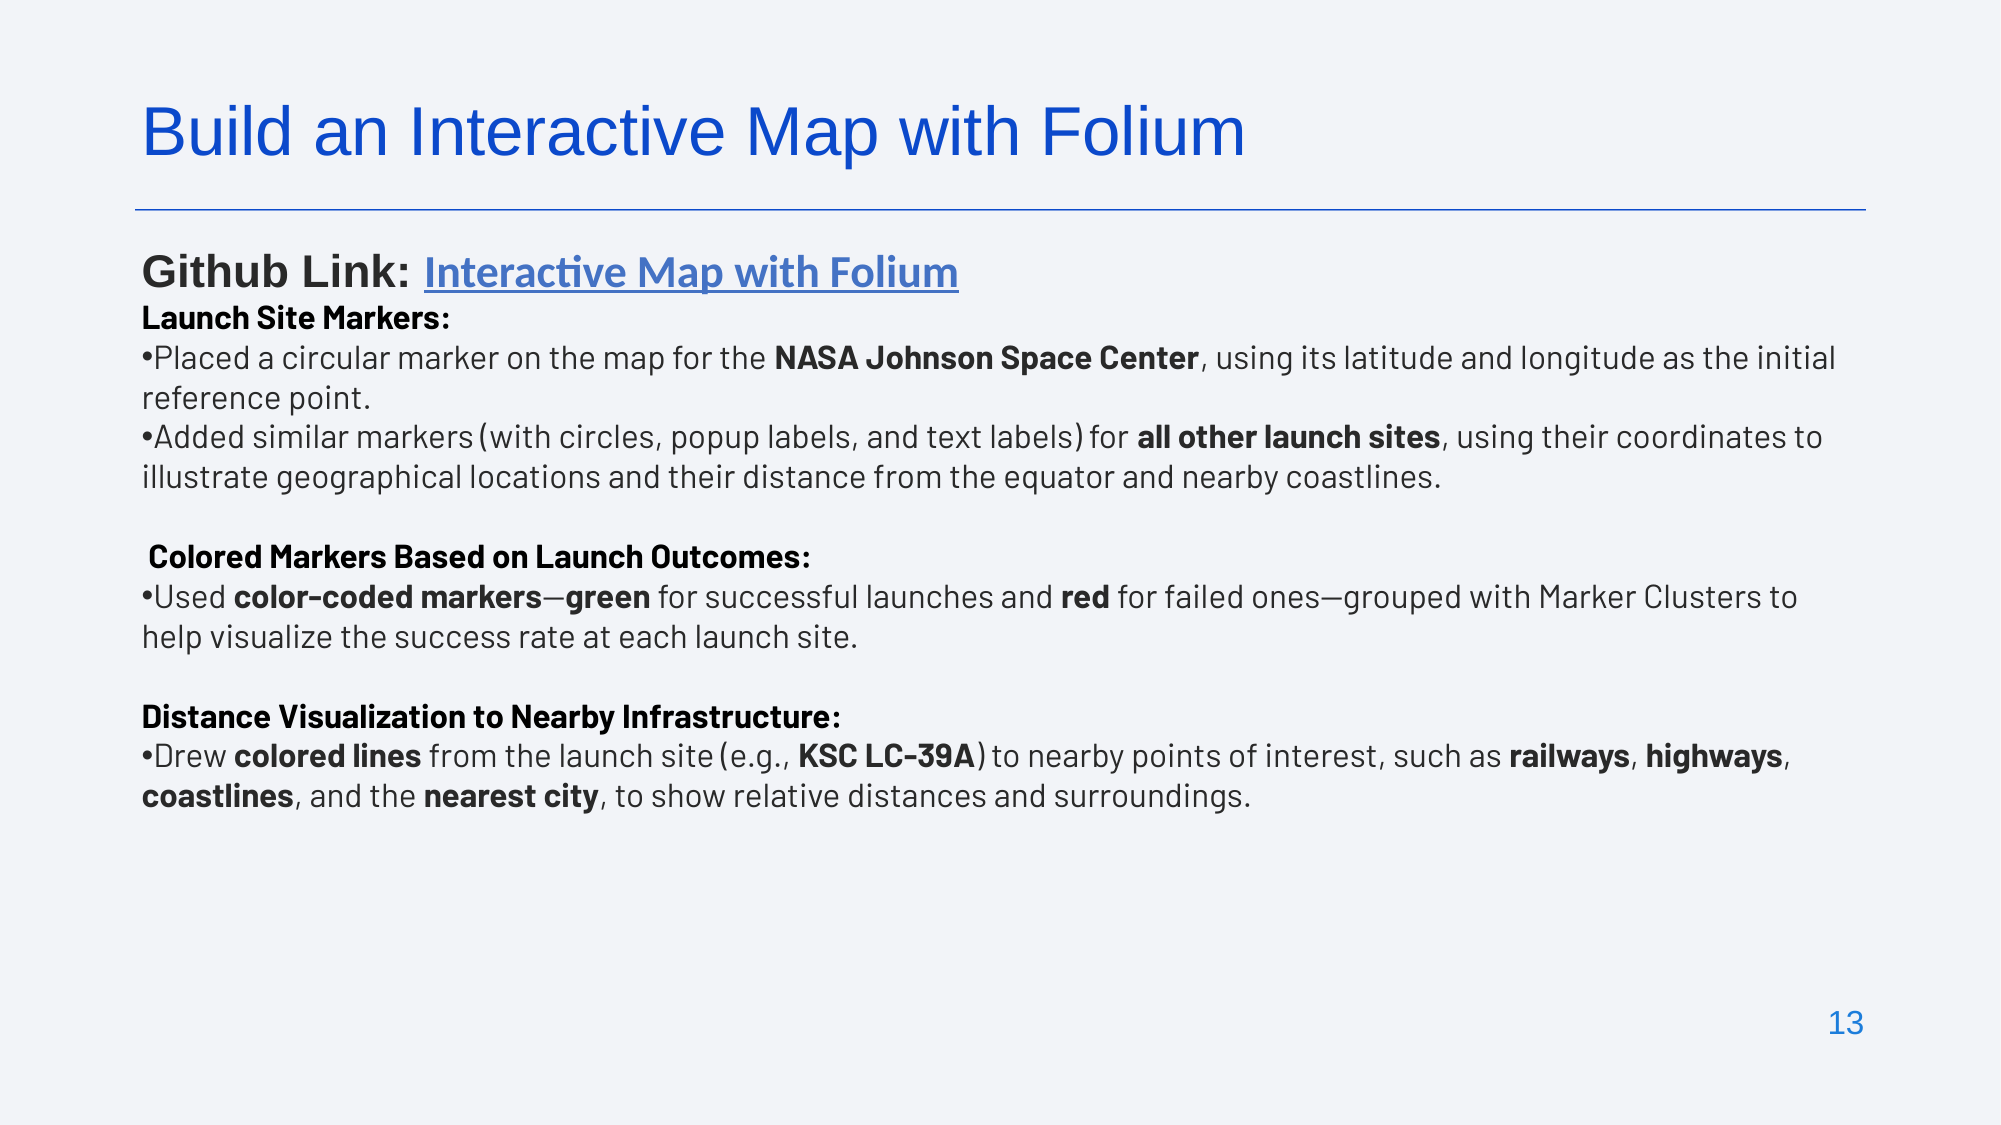

Build an Interactive Map with Folium
Github Link: Interactive Map with Folium
Launch Site Markers:
Placed a circular marker on the map for the NASA Johnson Space Center, using its latitude and longitude as the initial reference point.
Added similar markers (with circles, popup labels, and text labels) for all other launch sites, using their coordinates to illustrate geographical locations and their distance from the equator and nearby coastlines.
 Colored Markers Based on Launch Outcomes:
Used color-coded markers—green for successful launches and red for failed ones—grouped with Marker Clusters to help visualize the success rate at each launch site.
Distance Visualization to Nearby Infrastructure:
Drew colored lines from the launch site (e.g., KSC LC-39A) to nearby points of interest, such as railways, highways, coastlines, and the nearest city, to show relative distances and surroundings.

13